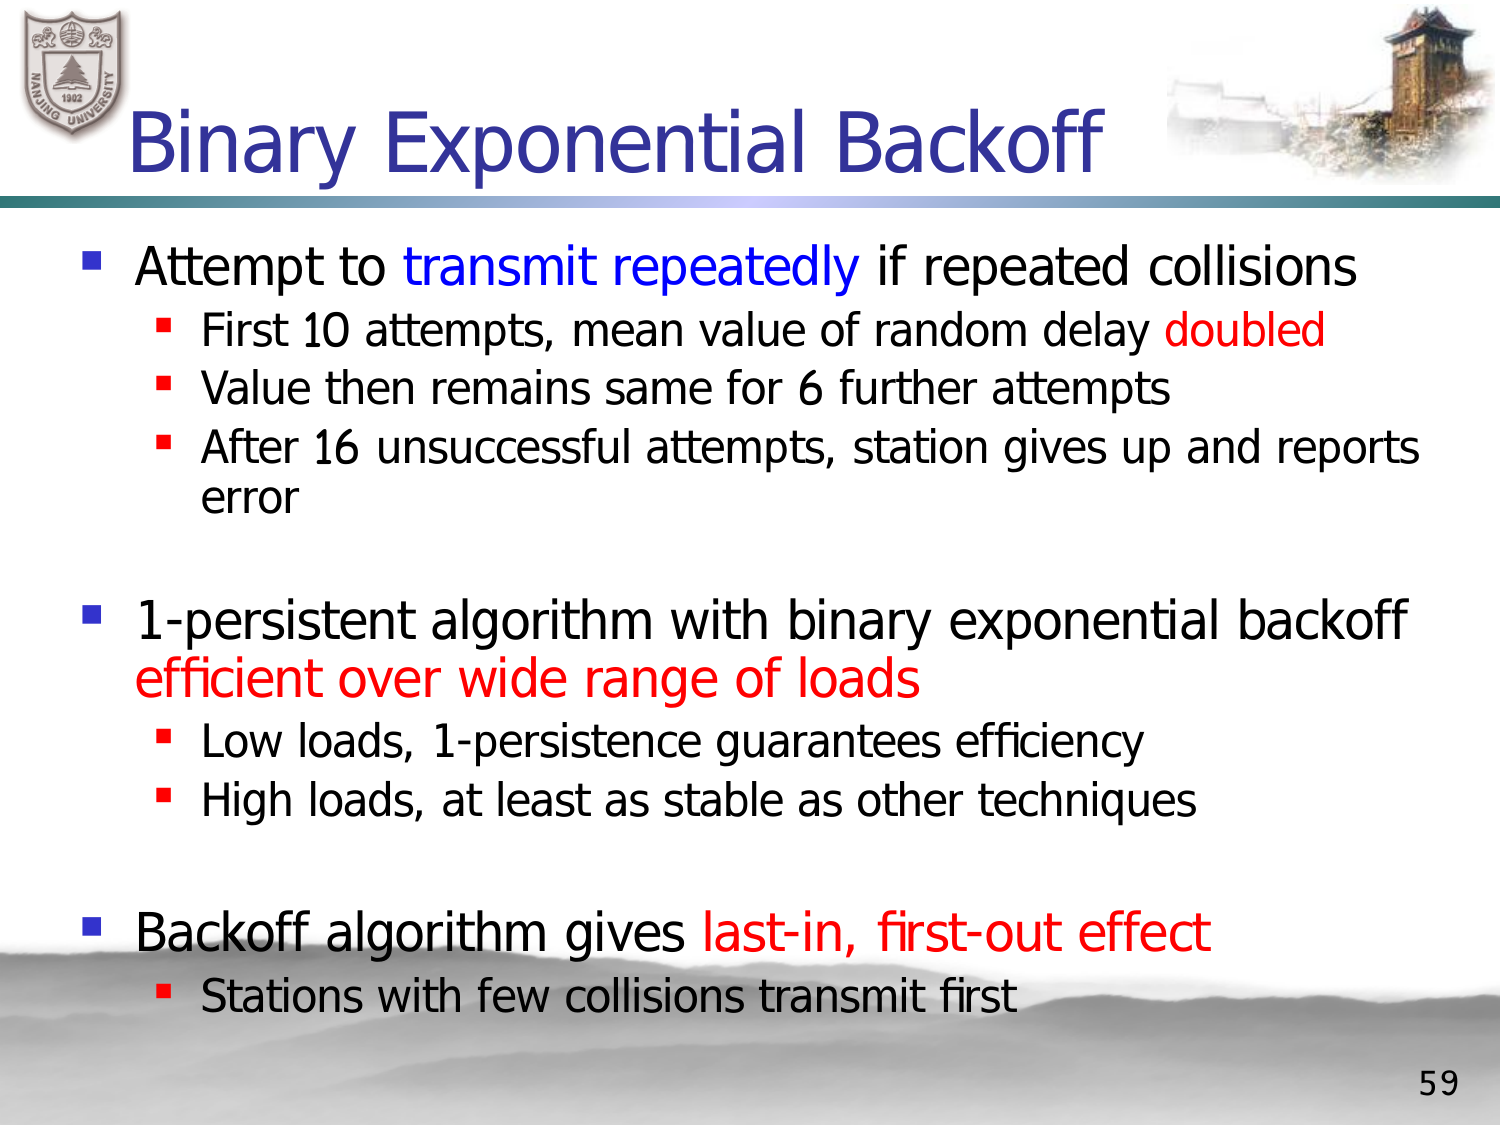

# Binary Exponential Backoff
Attempt to transmit repeatedly if repeated collisions
First 10 attempts, mean value of random delay doubled
Value then remains same for 6 further attempts
After 16 unsuccessful attempts, station gives up and reports error

1-persistent algorithm with binary exponential backoff efficient over wide range of loads
Low loads, 1-persistence guarantees efficiency
High loads, at least as stable as other techniques

Backoff algorithm gives last-in, first-out effect
Stations with few collisions transmit first
59